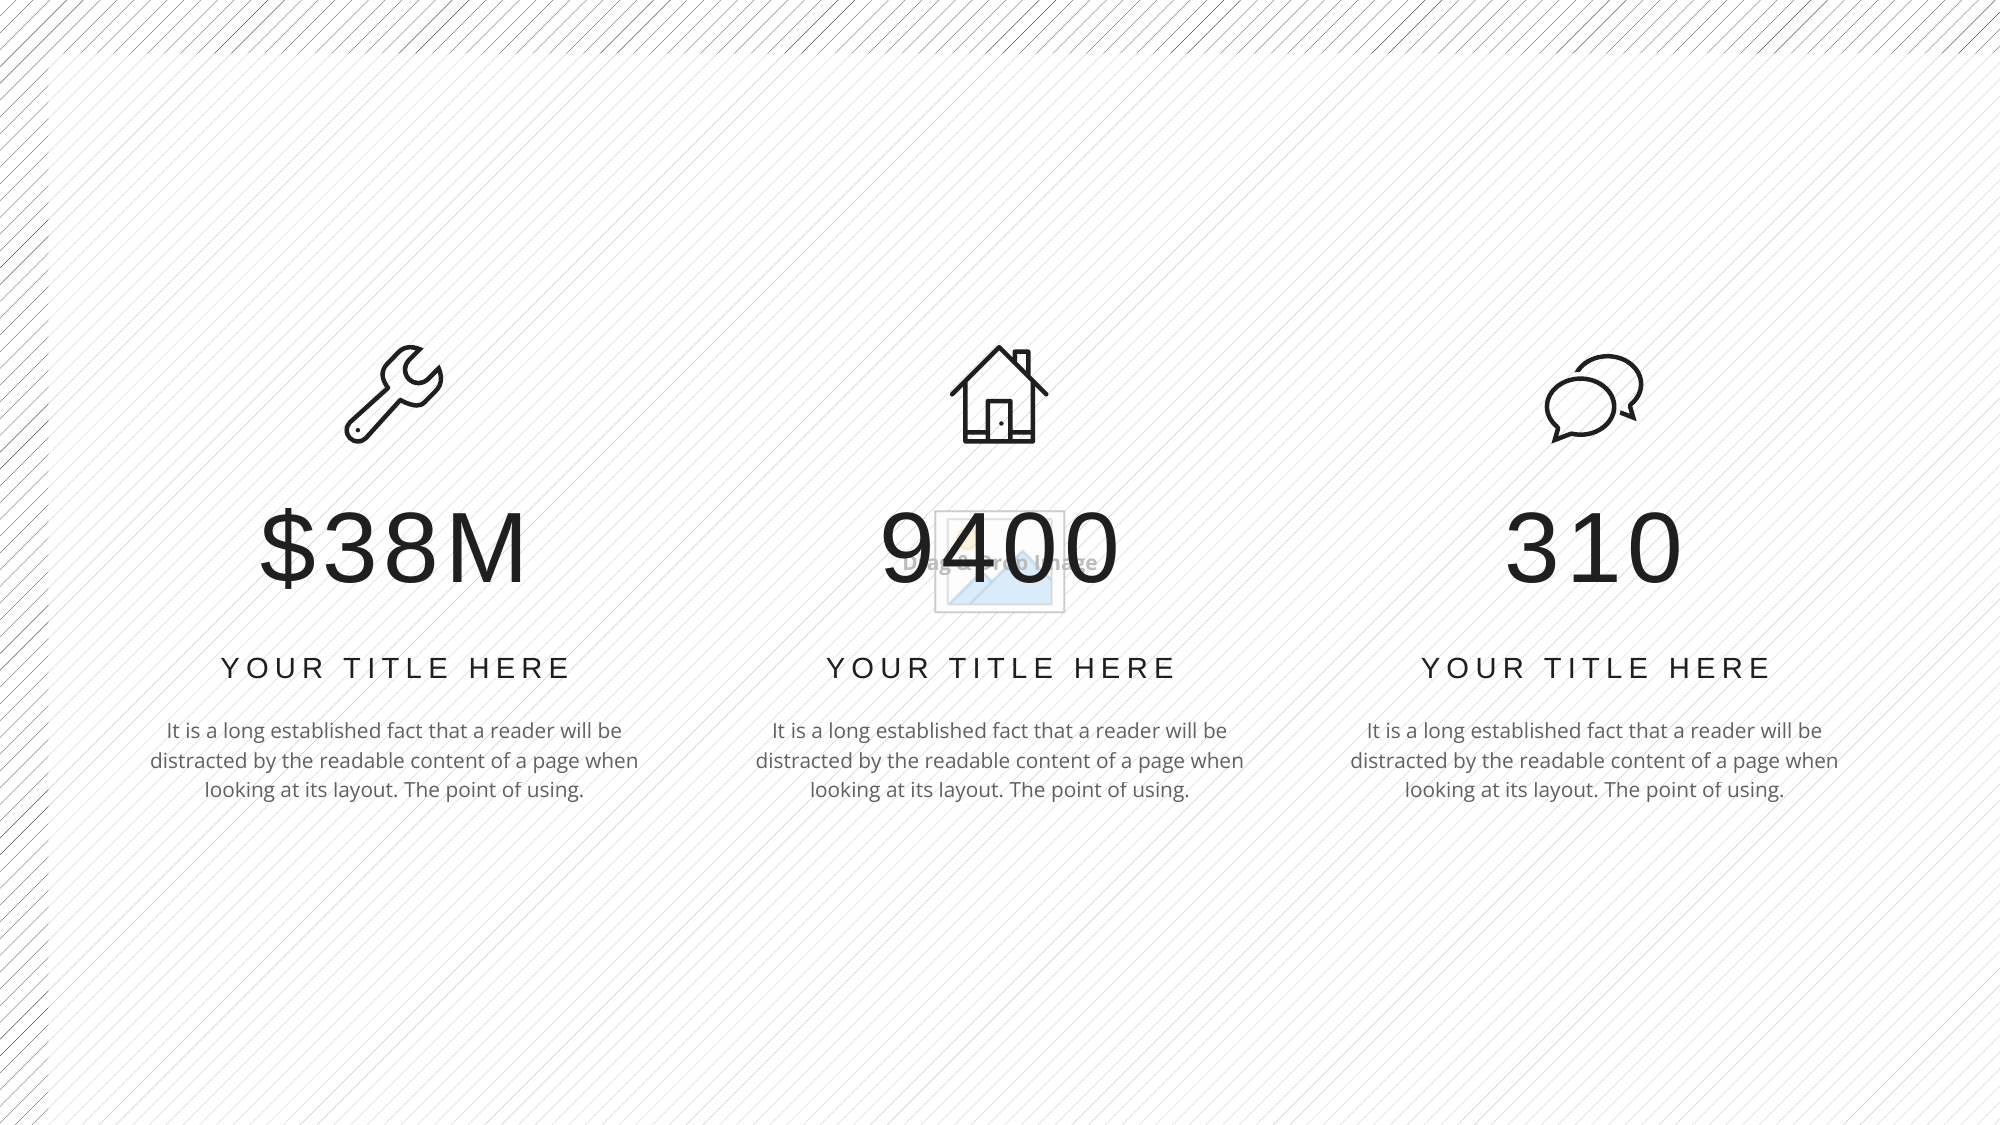

$38M
9400
310
YOUR TITLE HERE
YOUR TITLE HERE
YOUR TITLE HERE
It is a long established fact that a reader will be distracted by the readable content of a page when looking at its layout. The point of using.
It is a long established fact that a reader will be distracted by the readable content of a page when looking at its layout. The point of using.
It is a long established fact that a reader will be distracted by the readable content of a page when looking at its layout. The point of using.